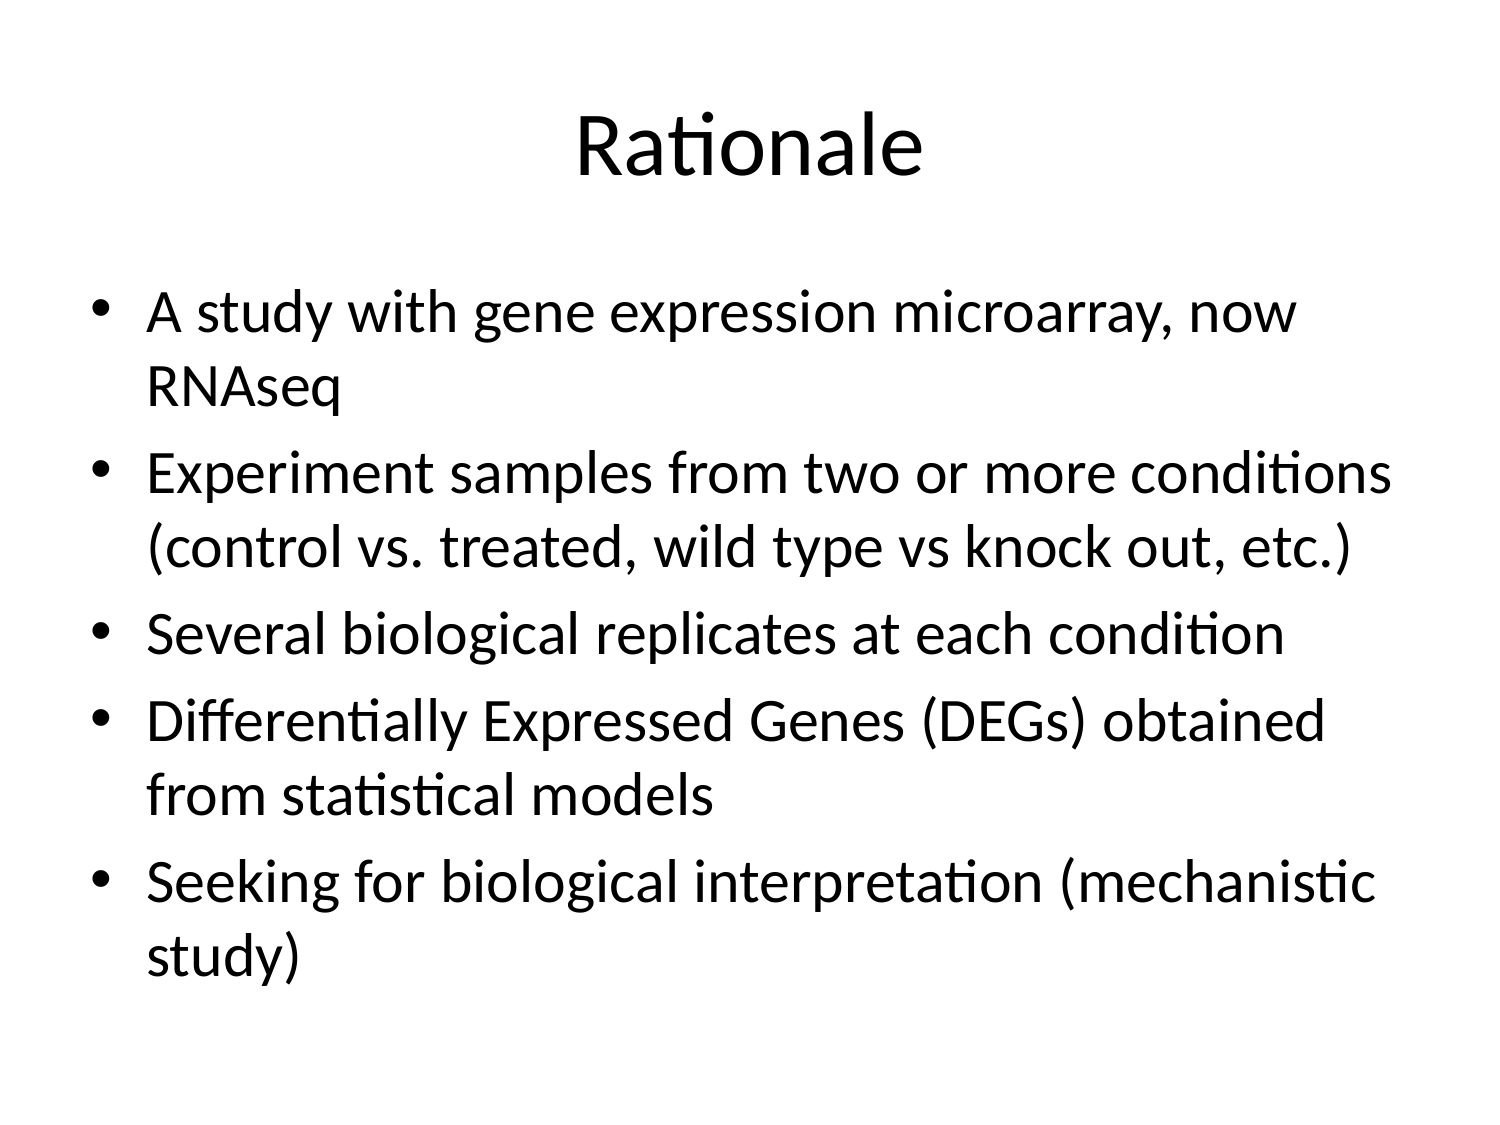

# Rationale
A study with gene expression microarray, now RNAseq
Experiment samples from two or more conditions (control vs. treated, wild type vs knock out, etc.)
Several biological replicates at each condition
Differentially Expressed Genes (DEGs) obtained from statistical models
Seeking for biological interpretation (mechanistic study)